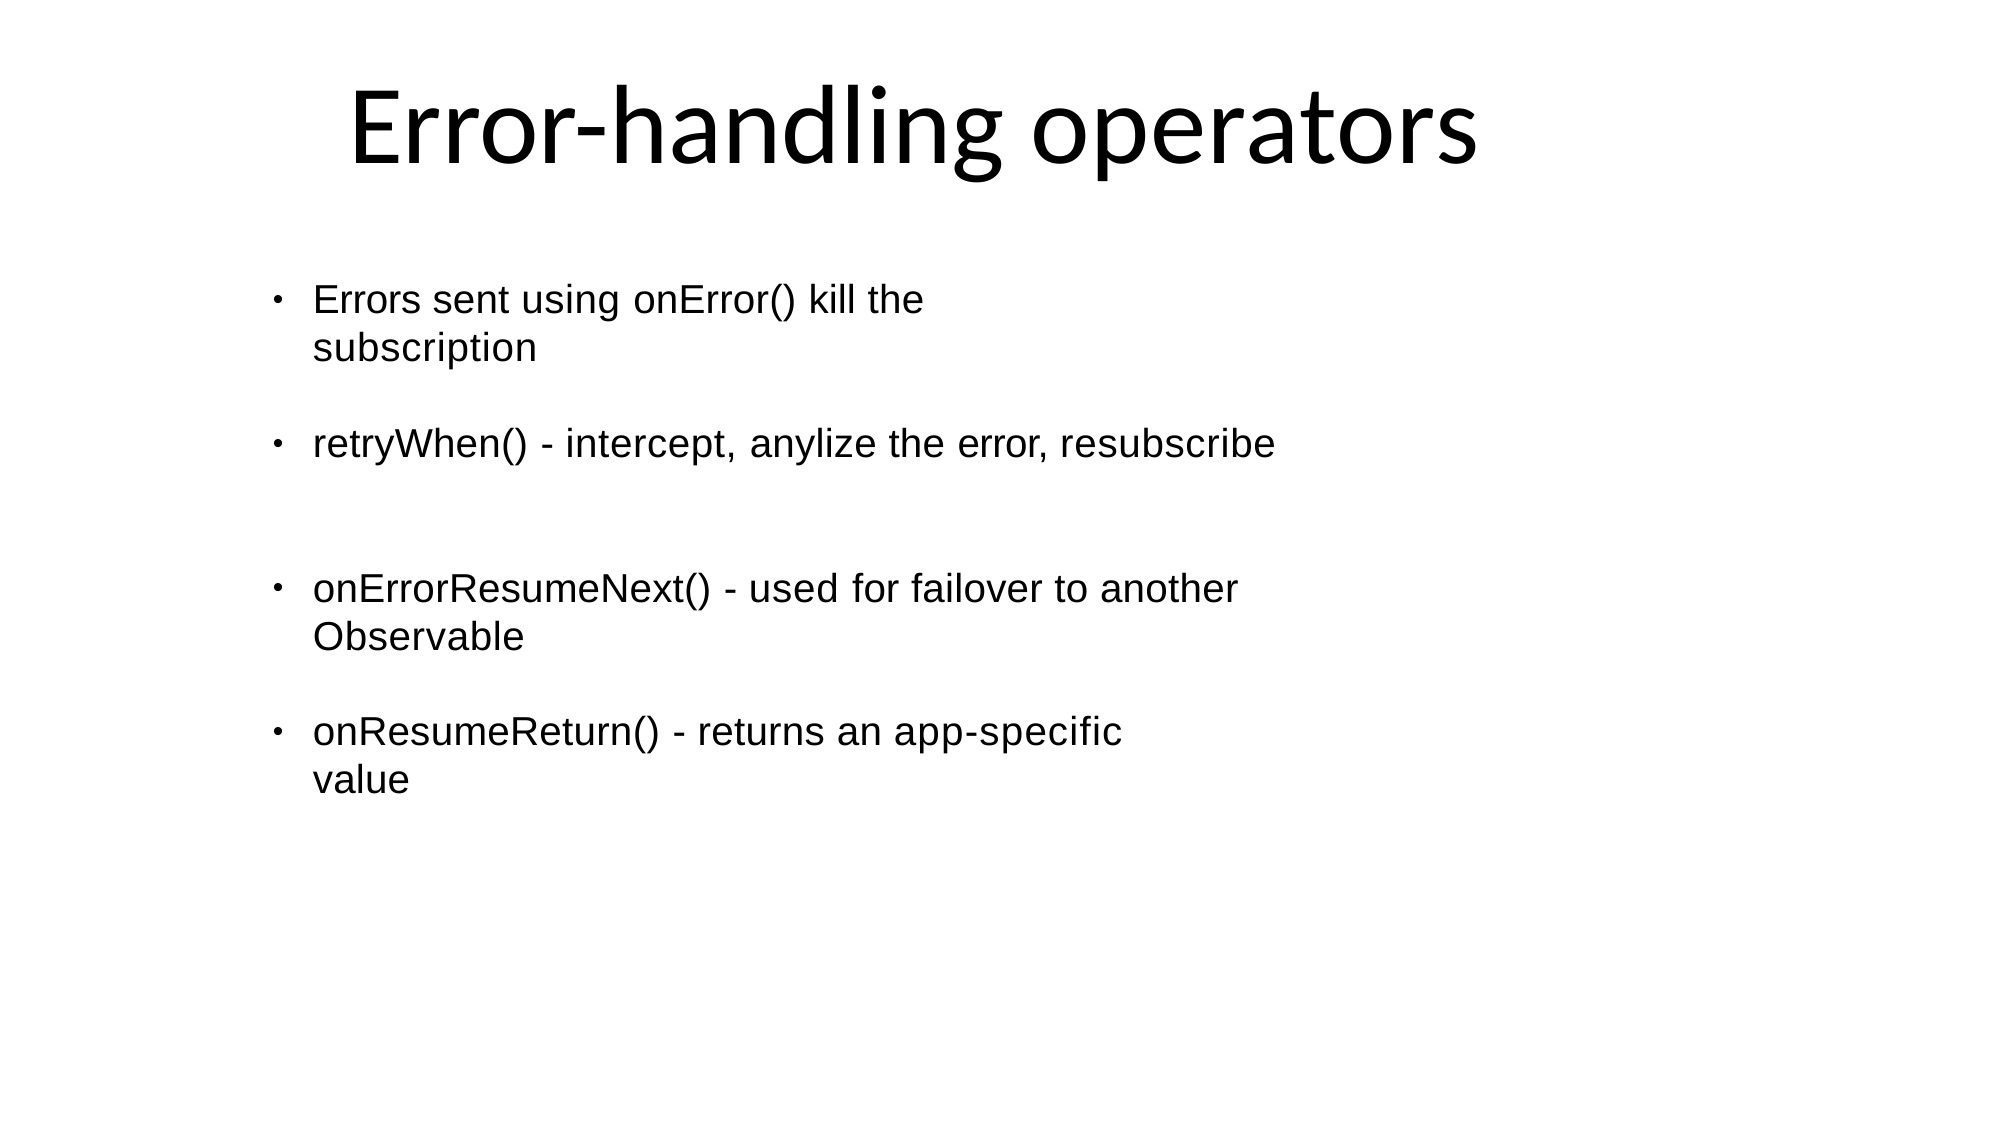

# Error-handling operators
Errors sent using onError() kill the subscription
•
retryWhen() - intercept, anylize the error, resubscribe
•
onErrorResumeNext() - used for failover to another Observable
•
onResumeReturn() - returns an app-specific value
•